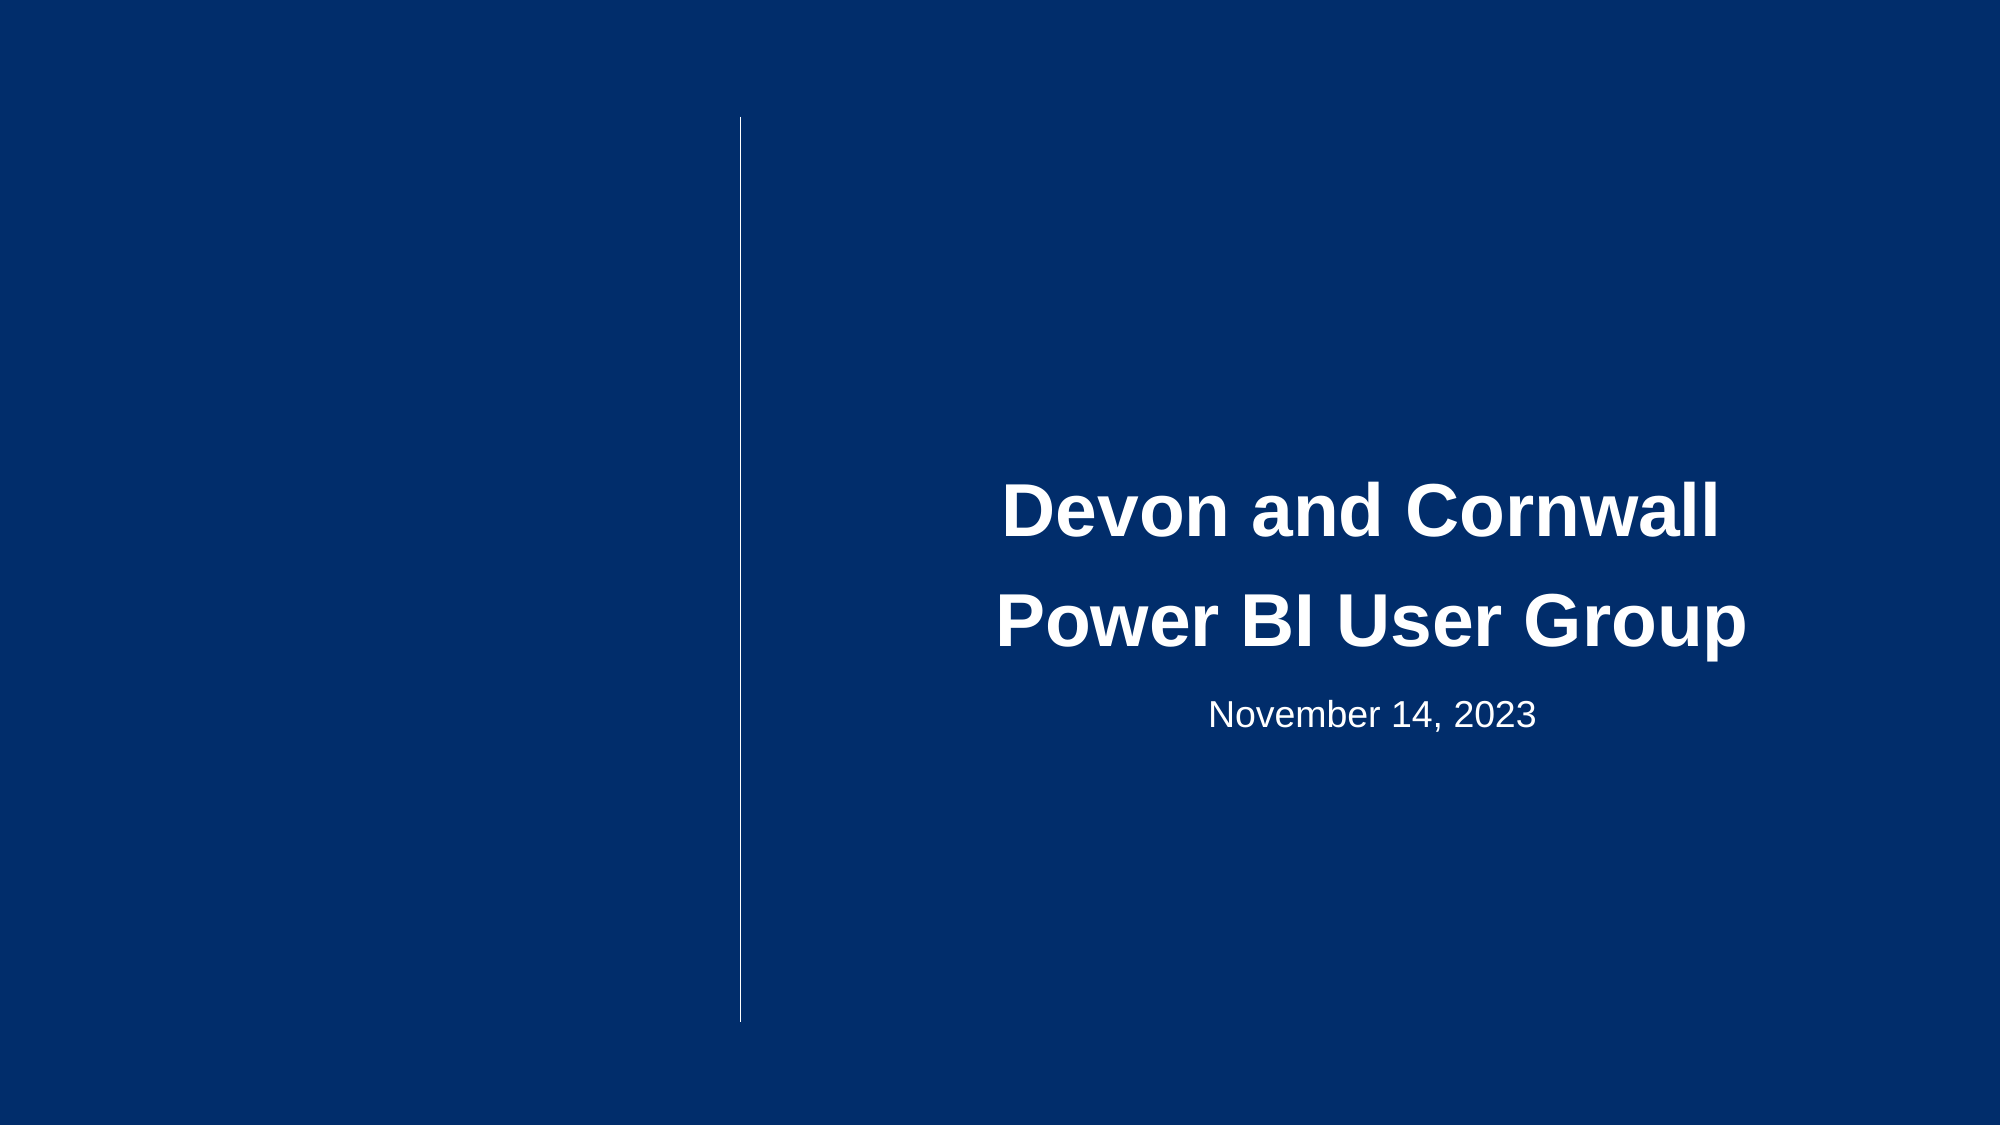

Devon and Cornwall
Power BI User Group
November 14, 2023